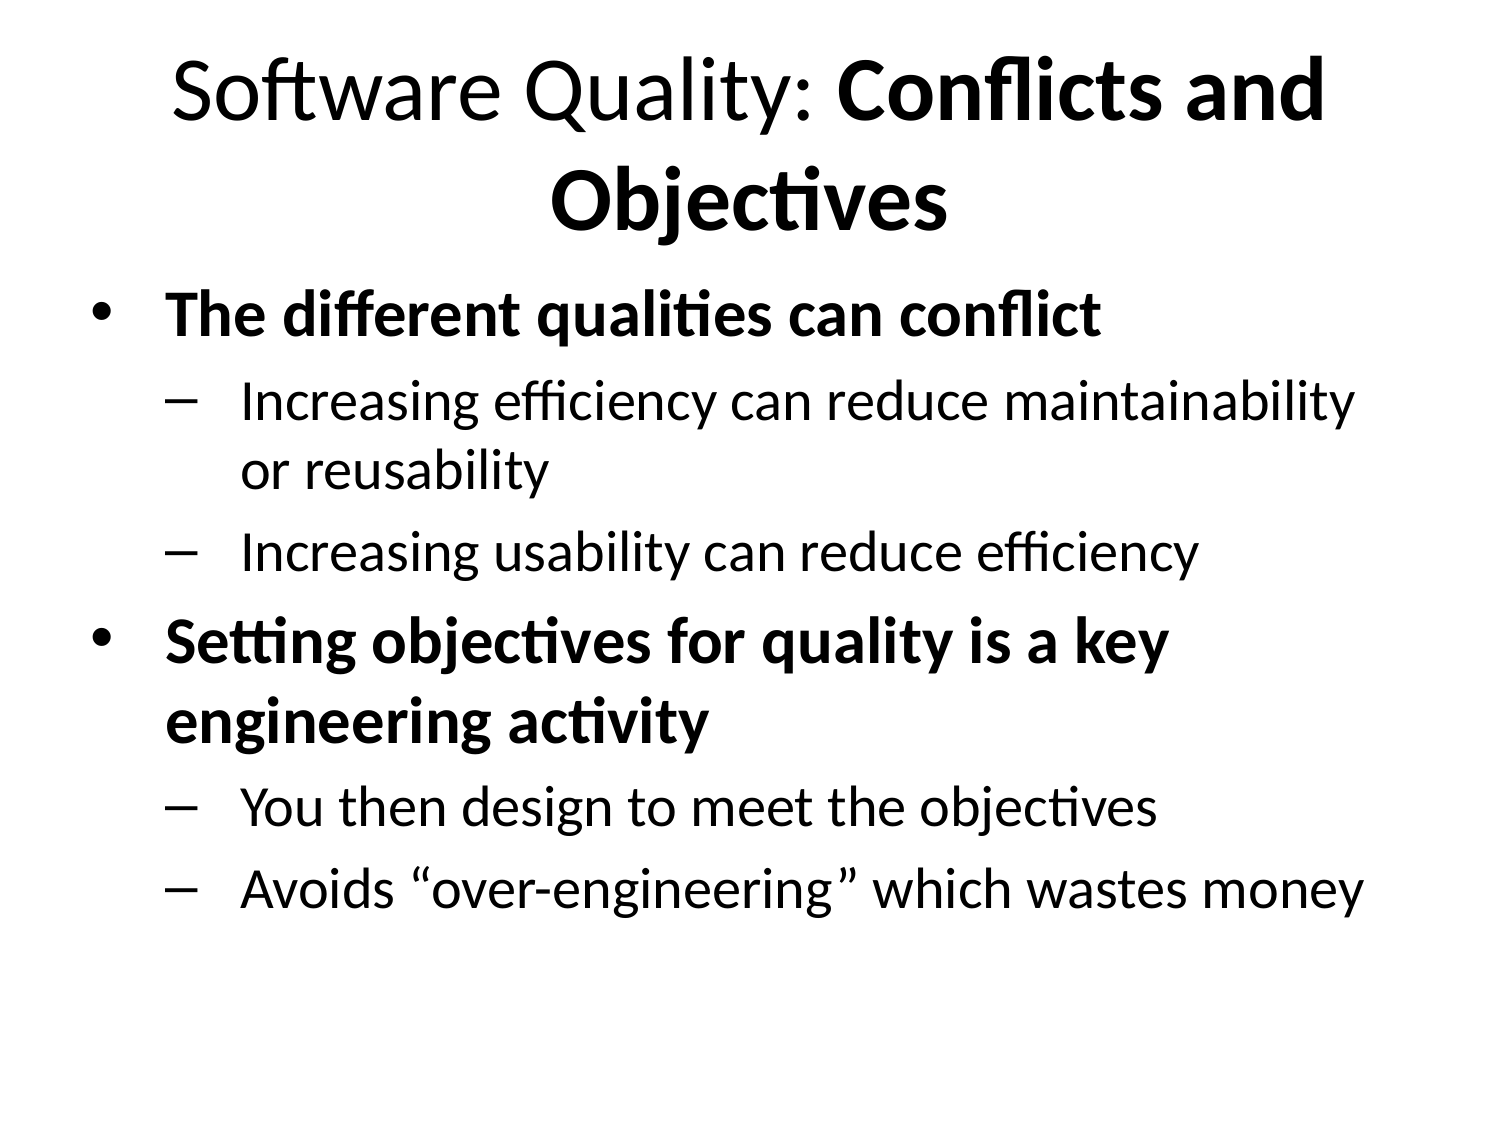

# Software Quality: Conflicts and Objectives
The different qualities can conflict
Increasing efficiency can reduce maintainability or reusability
Increasing usability can reduce efficiency
Setting objectives for quality is a key engineering activity
You then design to meet the objectives
Avoids “over-engineering” which wastes money